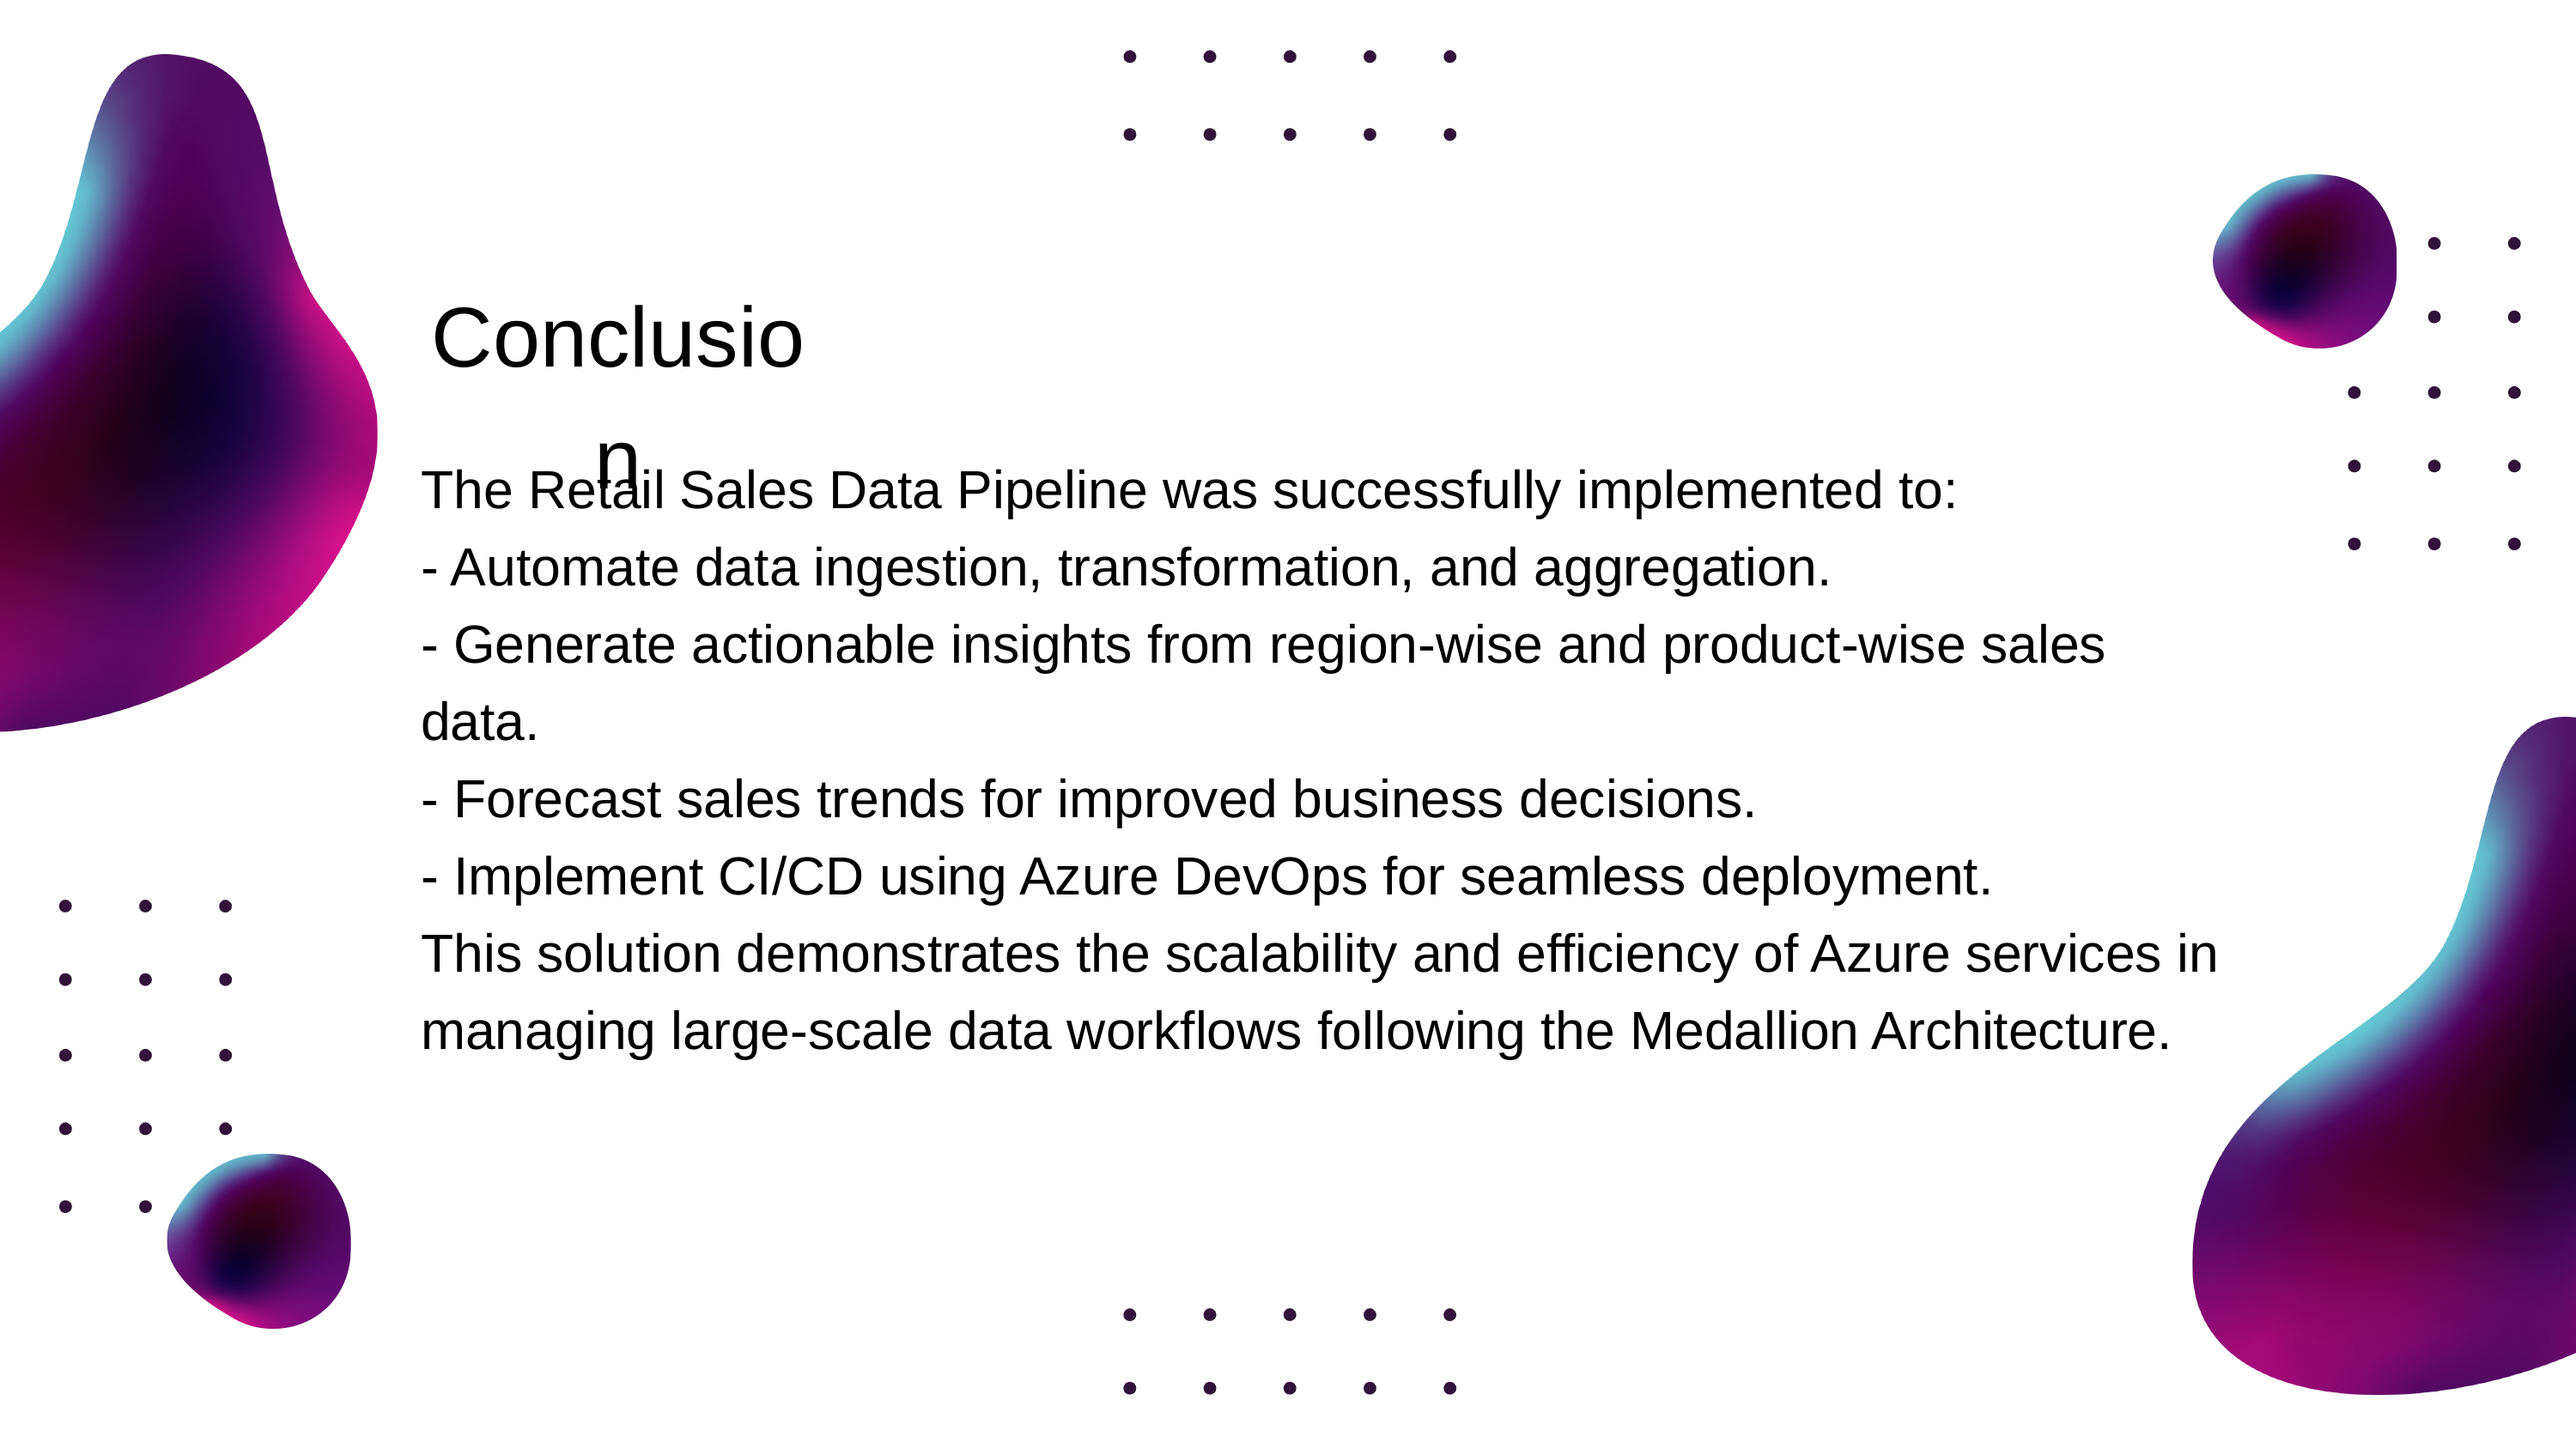

Conclusion
The Retail Sales Data Pipeline was successfully implemented to:
- Automate data ingestion, transformation, and aggregation.
- Generate actionable insights from region-wise and product-wise sales data.
- Forecast sales trends for improved business decisions.
- Implement CI/CD using Azure DevOps for seamless deployment.
This solution demonstrates the scalability and efficiency of Azure services in managing large-scale data workflows following the Medallion Architecture.